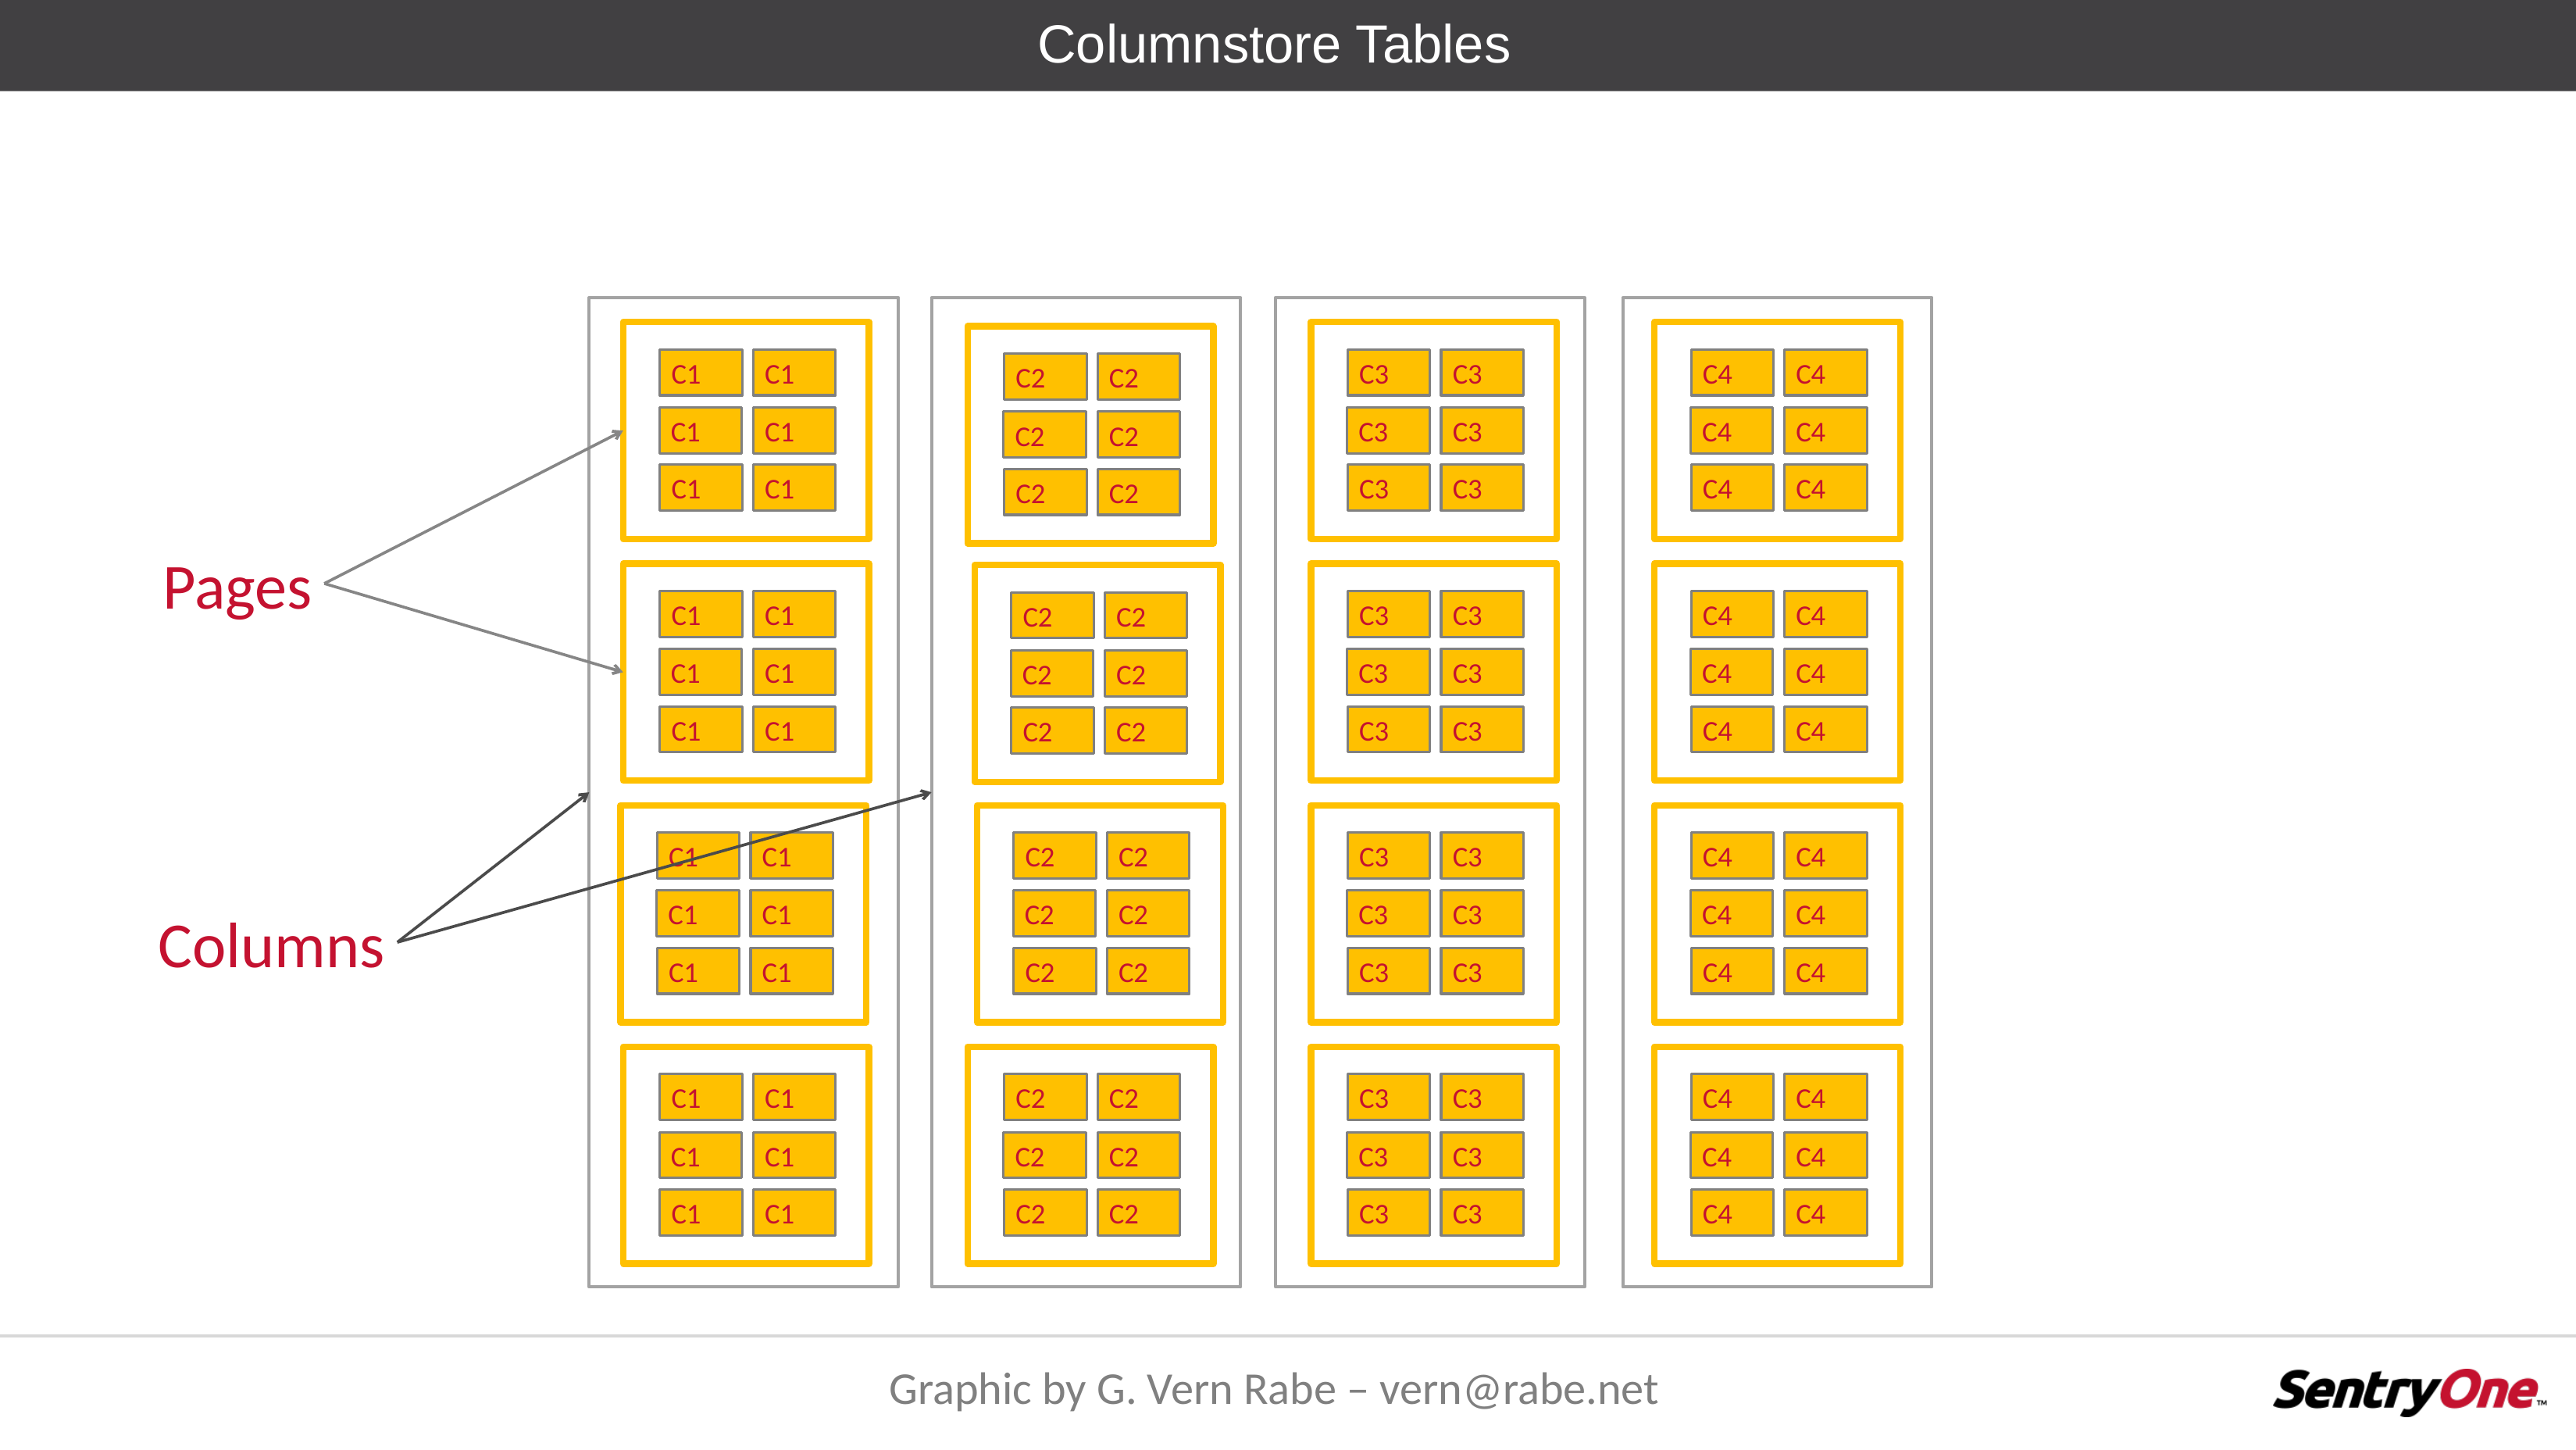

# Columnstore Tables

C1
C1
C3
C3
C4
C4
C2
C2
C1
C1
C3
C3
C4
C4
C2
C2
C1
C1
C3
C3
C4
C4
C2
C2
Pages

C1
C1
C3
C3
C4
C4
C2
C2
C1
C1
C3
C3
C4
C4
C2
C2
C1
C1
C3
C3
C4
C4
C2
C2

C1
C1
C2
C2
C3
C3
C4
C4
C1
C1
C2
C2
C3
C3
C4
C4
Columns
C1
C1
C2
C2
C3
C3
C4
C4

C1
C1
C2
C2
C3
C3
C4
C4
C1
C1
C2
C2
C3
C3
C4
C4
C1
C1
C2
C2
C3
C3
C4
C4
Graphic by G. Vern Rabe – vern@rabe.net